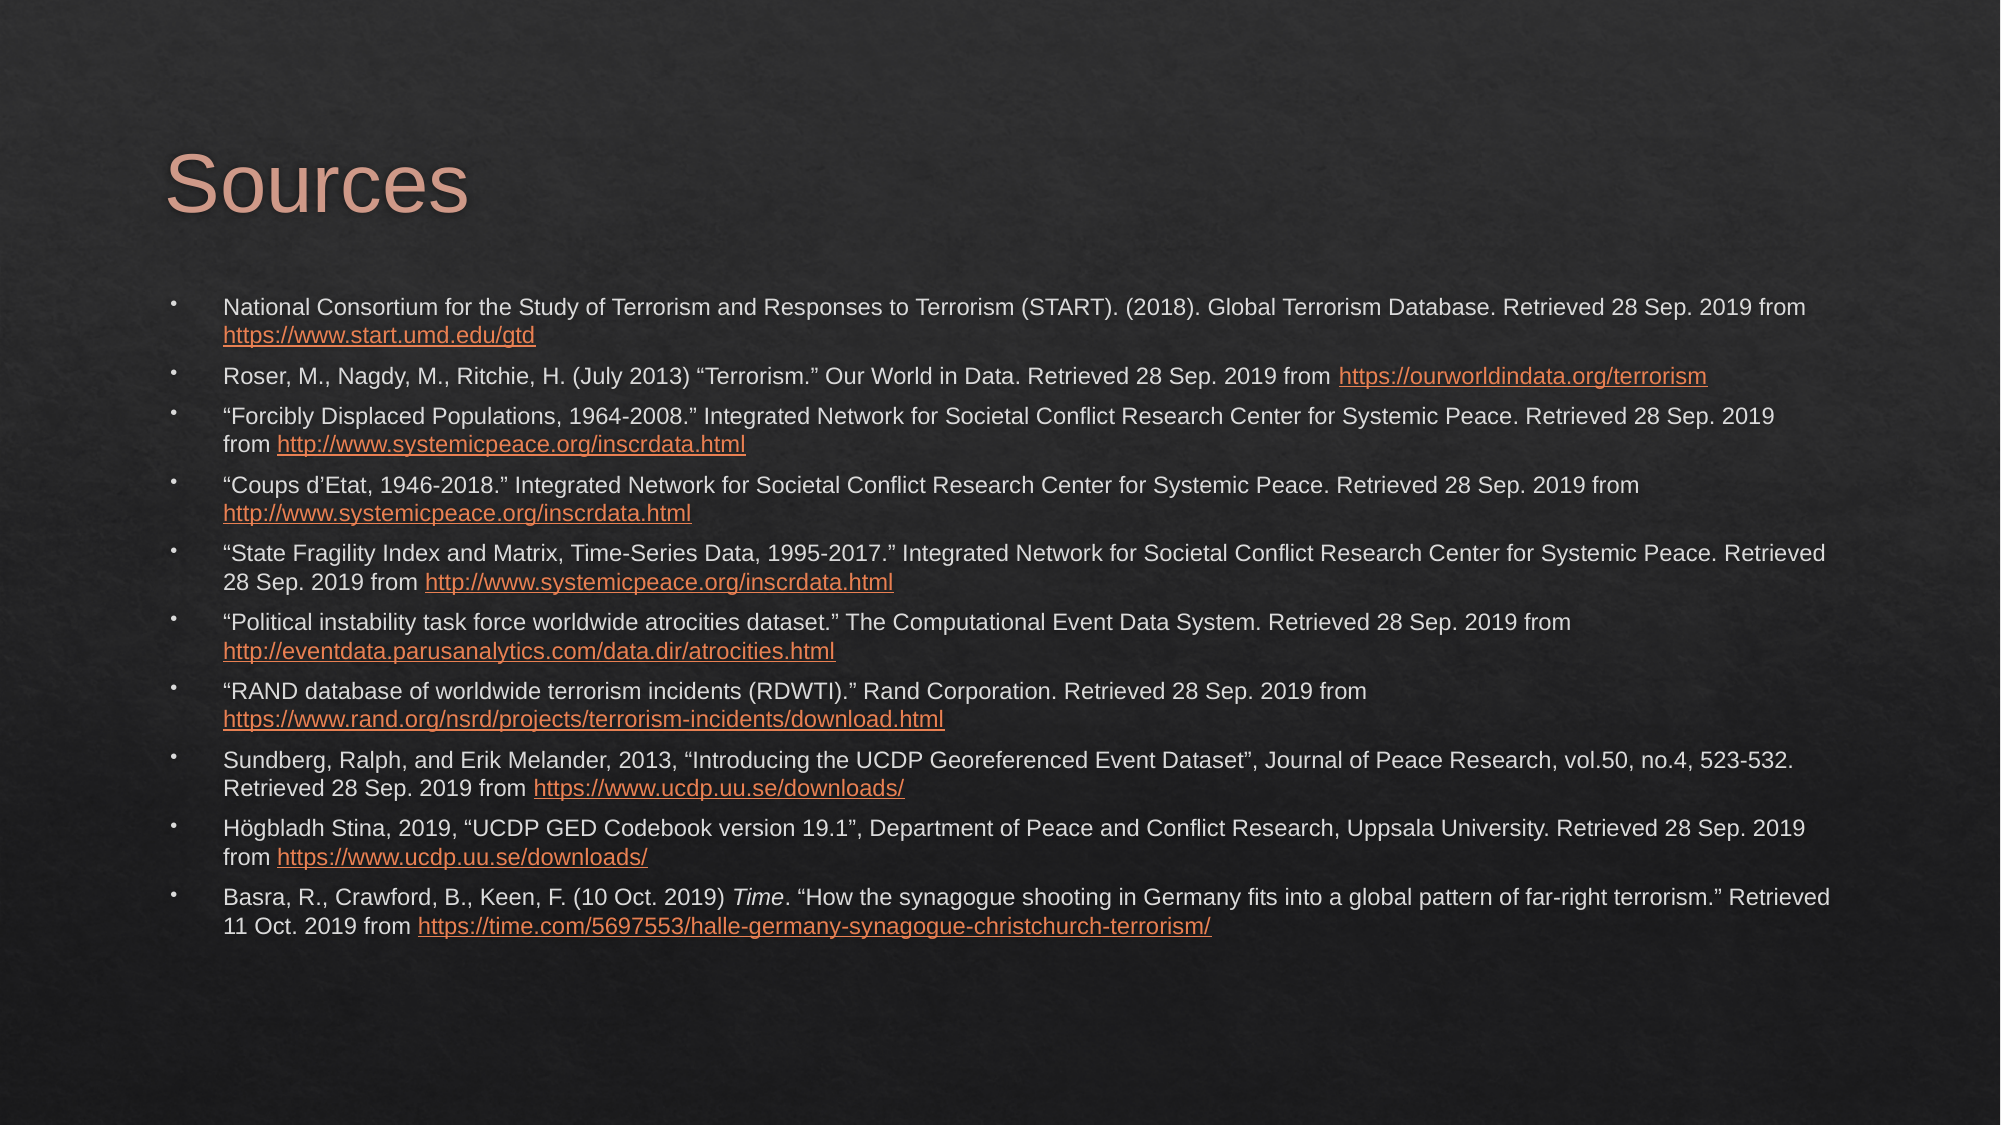

# Sources
National Consortium for the Study of Terrorism and Responses to Terrorism (START). (2018). Global Terrorism Database. Retrieved 28 Sep. 2019 from https://www.start.umd.edu/gtd
Roser, M., Nagdy, M., Ritchie, H. (July 2013) “Terrorism.” Our World in Data. Retrieved 28 Sep. 2019 from https://ourworldindata.org/terrorism
“Forcibly Displaced Populations, 1964-2008.” Integrated Network for Societal Conflict Research Center for Systemic Peace. Retrieved 28 Sep. 2019 from http://www.systemicpeace.org/inscrdata.html
“Coups d’Etat, 1946-2018.” Integrated Network for Societal Conflict Research Center for Systemic Peace. Retrieved 28 Sep. 2019 from http://www.systemicpeace.org/inscrdata.html
“State Fragility Index and Matrix, Time-Series Data, 1995-2017.” Integrated Network for Societal Conflict Research Center for Systemic Peace. Retrieved 28 Sep. 2019 from http://www.systemicpeace.org/inscrdata.html
“Political instability task force worldwide atrocities dataset.” The Computational Event Data System. Retrieved 28 Sep. 2019 from http://eventdata.parusanalytics.com/data.dir/atrocities.html
“RAND database of worldwide terrorism incidents (RDWTI).” Rand Corporation. Retrieved 28 Sep. 2019 from https://www.rand.org/nsrd/projects/terrorism-incidents/download.html
Sundberg, Ralph, and Erik Melander, 2013, “Introducing the UCDP Georeferenced Event Dataset”, Journal of Peace Research, vol.50, no.4, 523-532. Retrieved 28 Sep. 2019 from https://www.ucdp.uu.se/downloads/
Högbladh Stina, 2019, “UCDP GED Codebook version 19.1”, Department of Peace and Conflict Research, Uppsala University. Retrieved 28 Sep. 2019 from https://www.ucdp.uu.se/downloads/
Basra, R., Crawford, B., Keen, F. (10 Oct. 2019) Time. “How the synagogue shooting in Germany fits into a global pattern of far-right terrorism.” Retrieved 11 Oct. 2019 from https://time.com/5697553/halle-germany-synagogue-christchurch-terrorism/